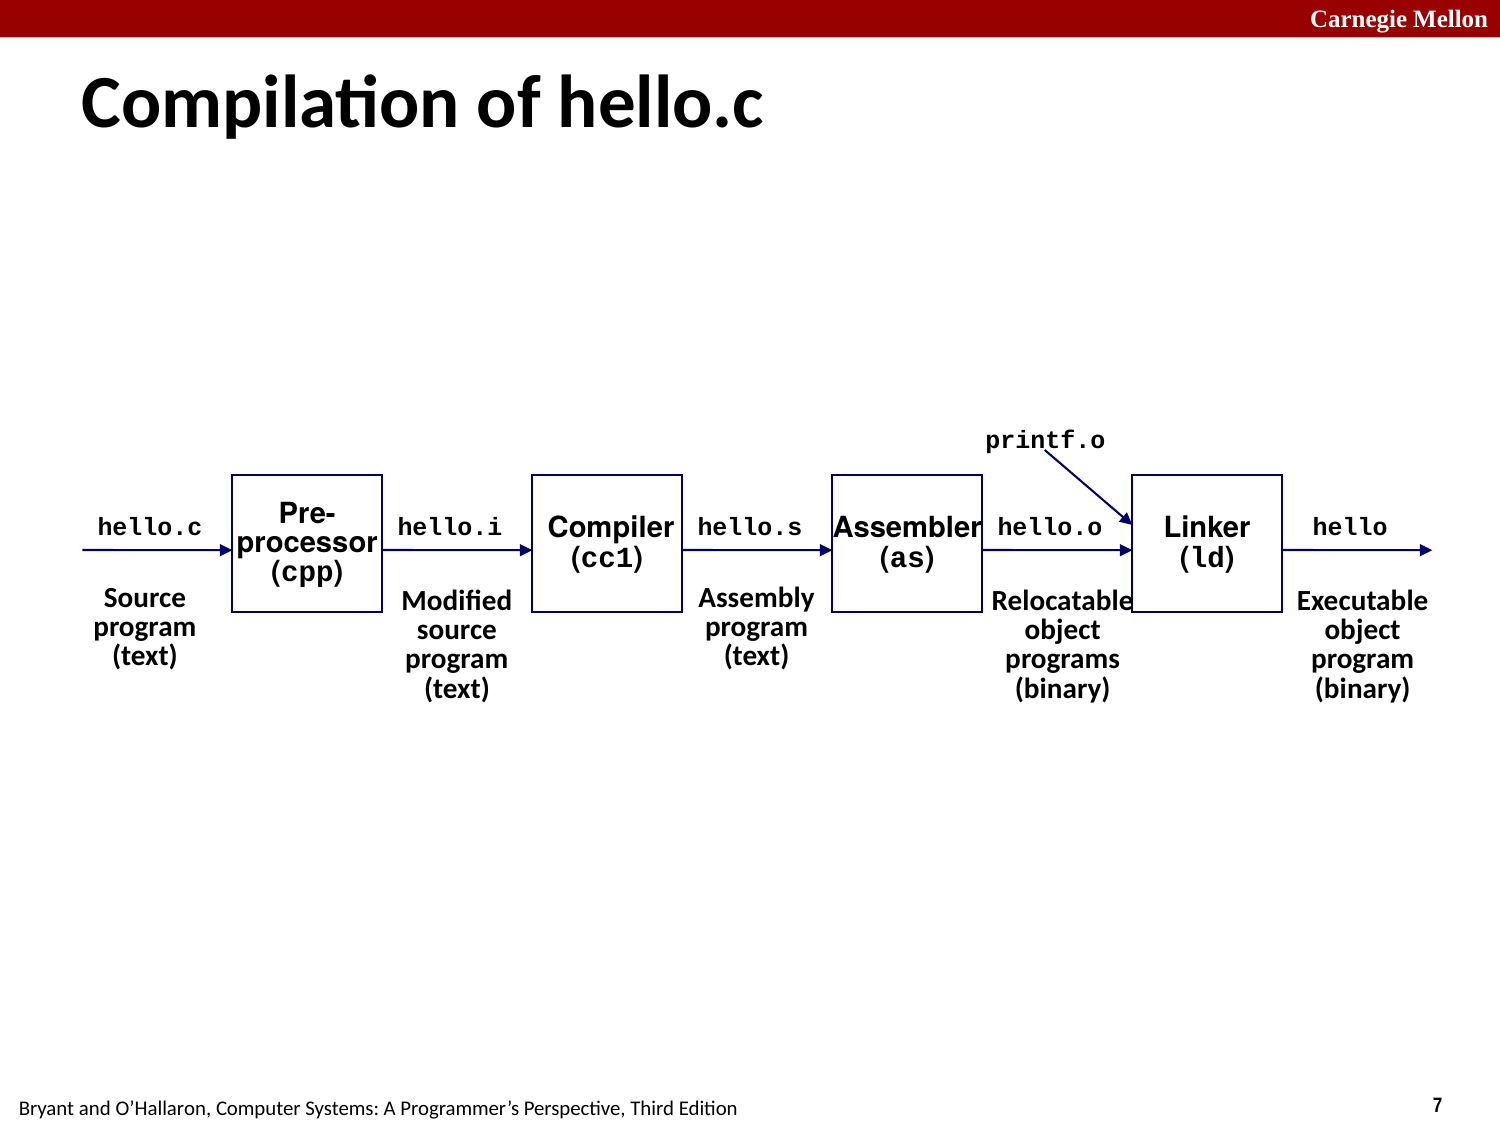

# Compilation of hello.c
printf.o

Pre-
processor
(cpp)‏
 Compiler
(cc1)‏
Assembler
(as)‏
Linker
(ld)‏
hello.c
hello.i
hello.s
hello.o
hello

Source
program
(text)‏
Assembly
program
(text)‏
Modified
source
program
(text)‏
Relocatable
object
programs
(binary)‏
Executable
object
program
(binary)‏